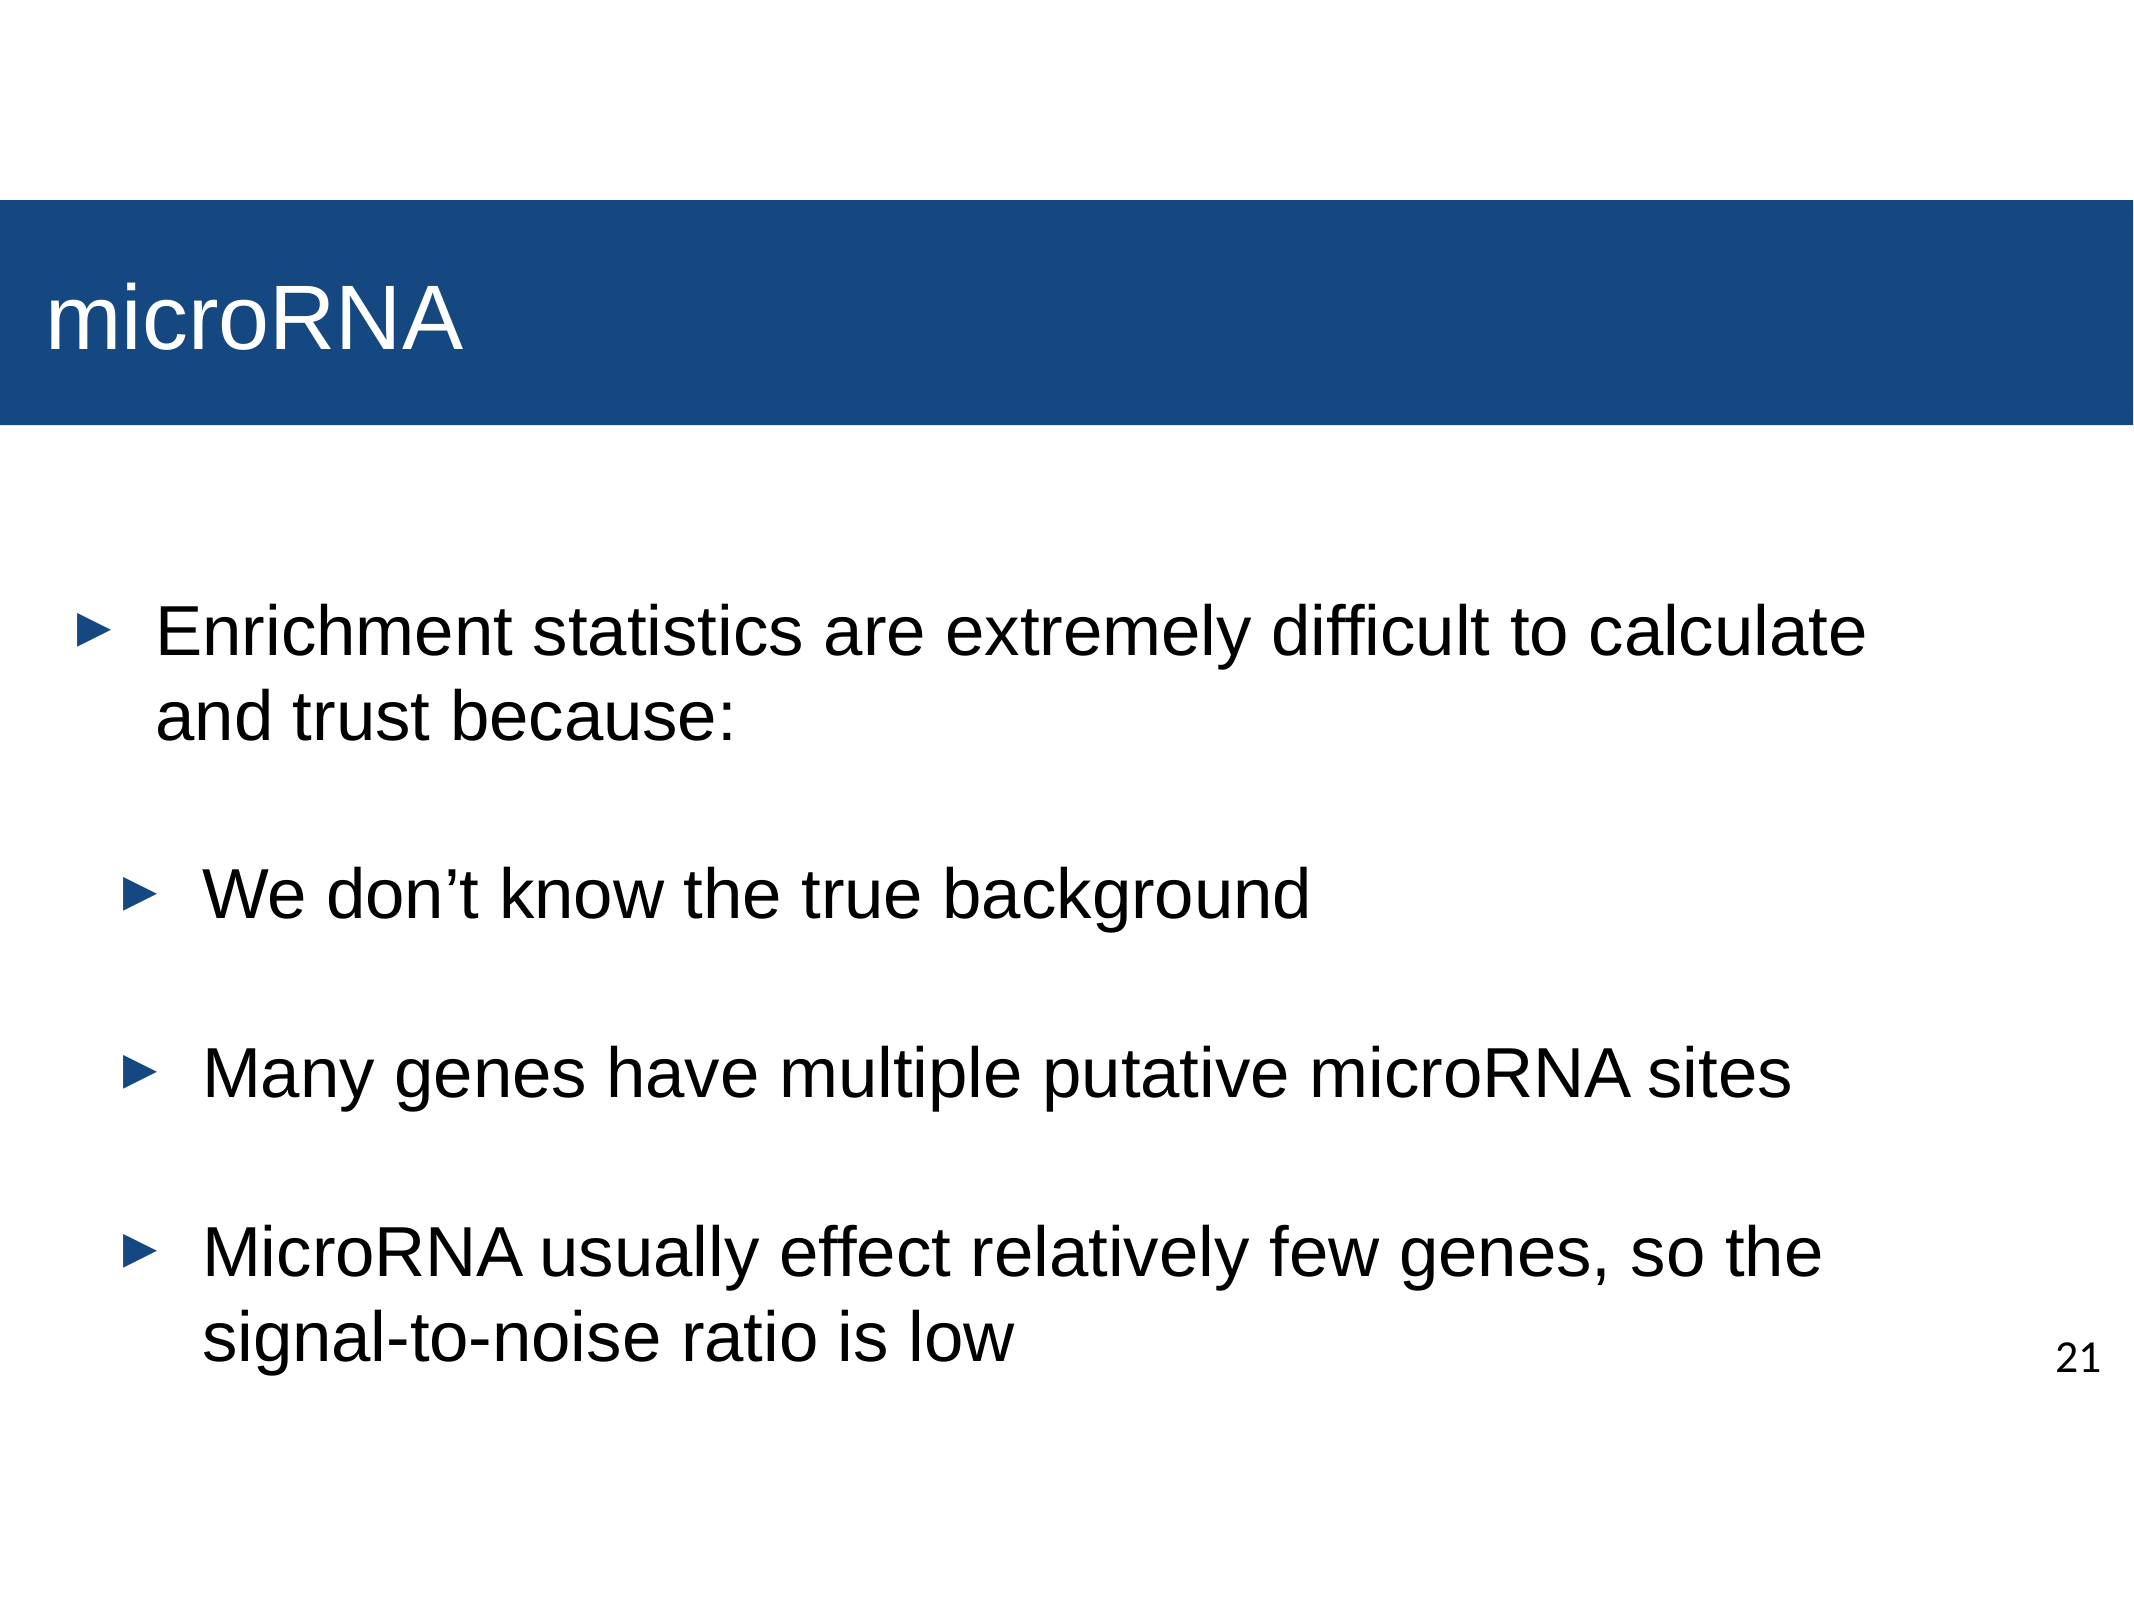

# microRNA

Enrichment statistics are extremely difficult to calculate and trust because:
We don’t know the true background
Many genes have multiple putative microRNA sites
MicroRNA usually effect relatively few genes, so the signal-to-noise ratio is low
21